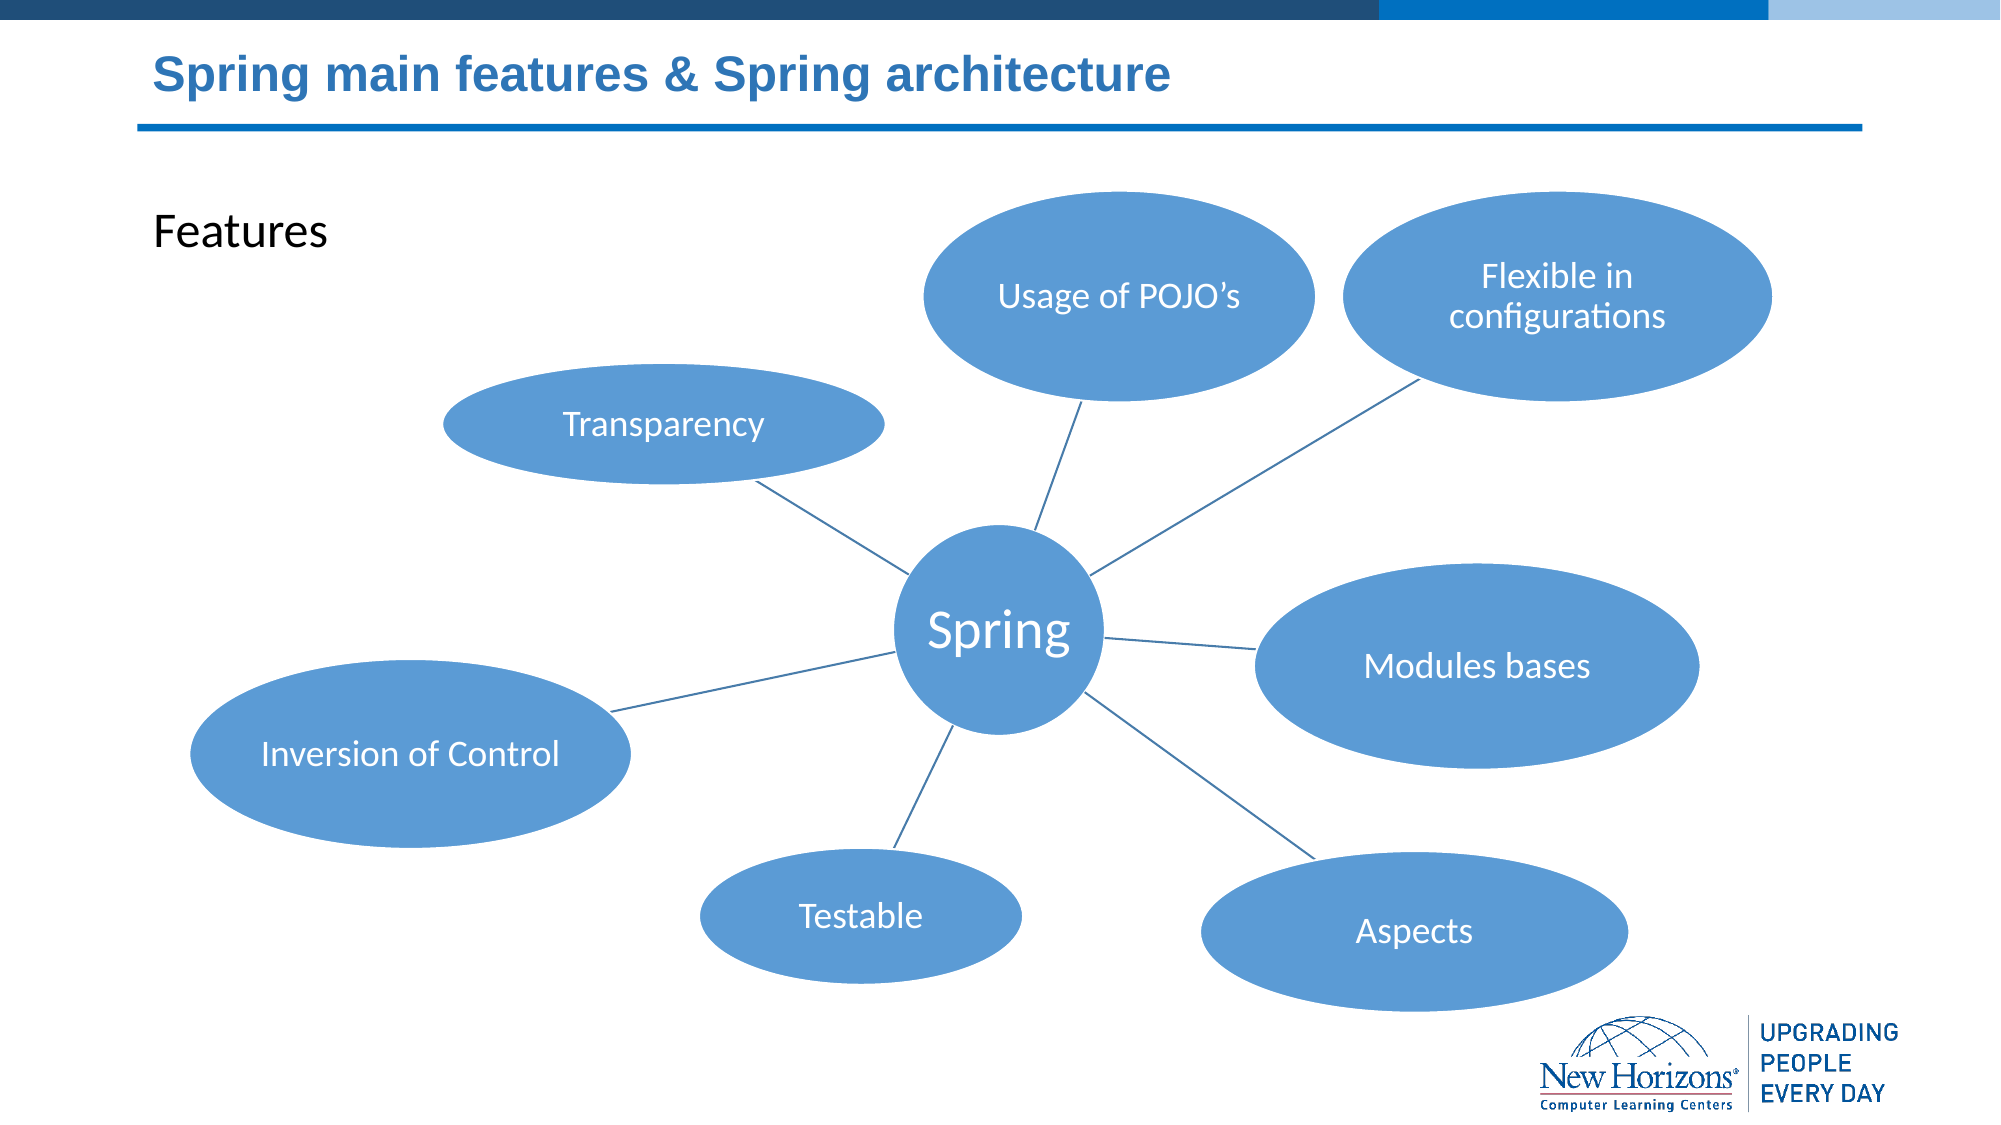

# Spring main features & Spring architecture
Spring

Usage of POJO’s

Flexible in configurations

Modules bases

Aspects

Testable

Inversion of Control

Transparency
Features